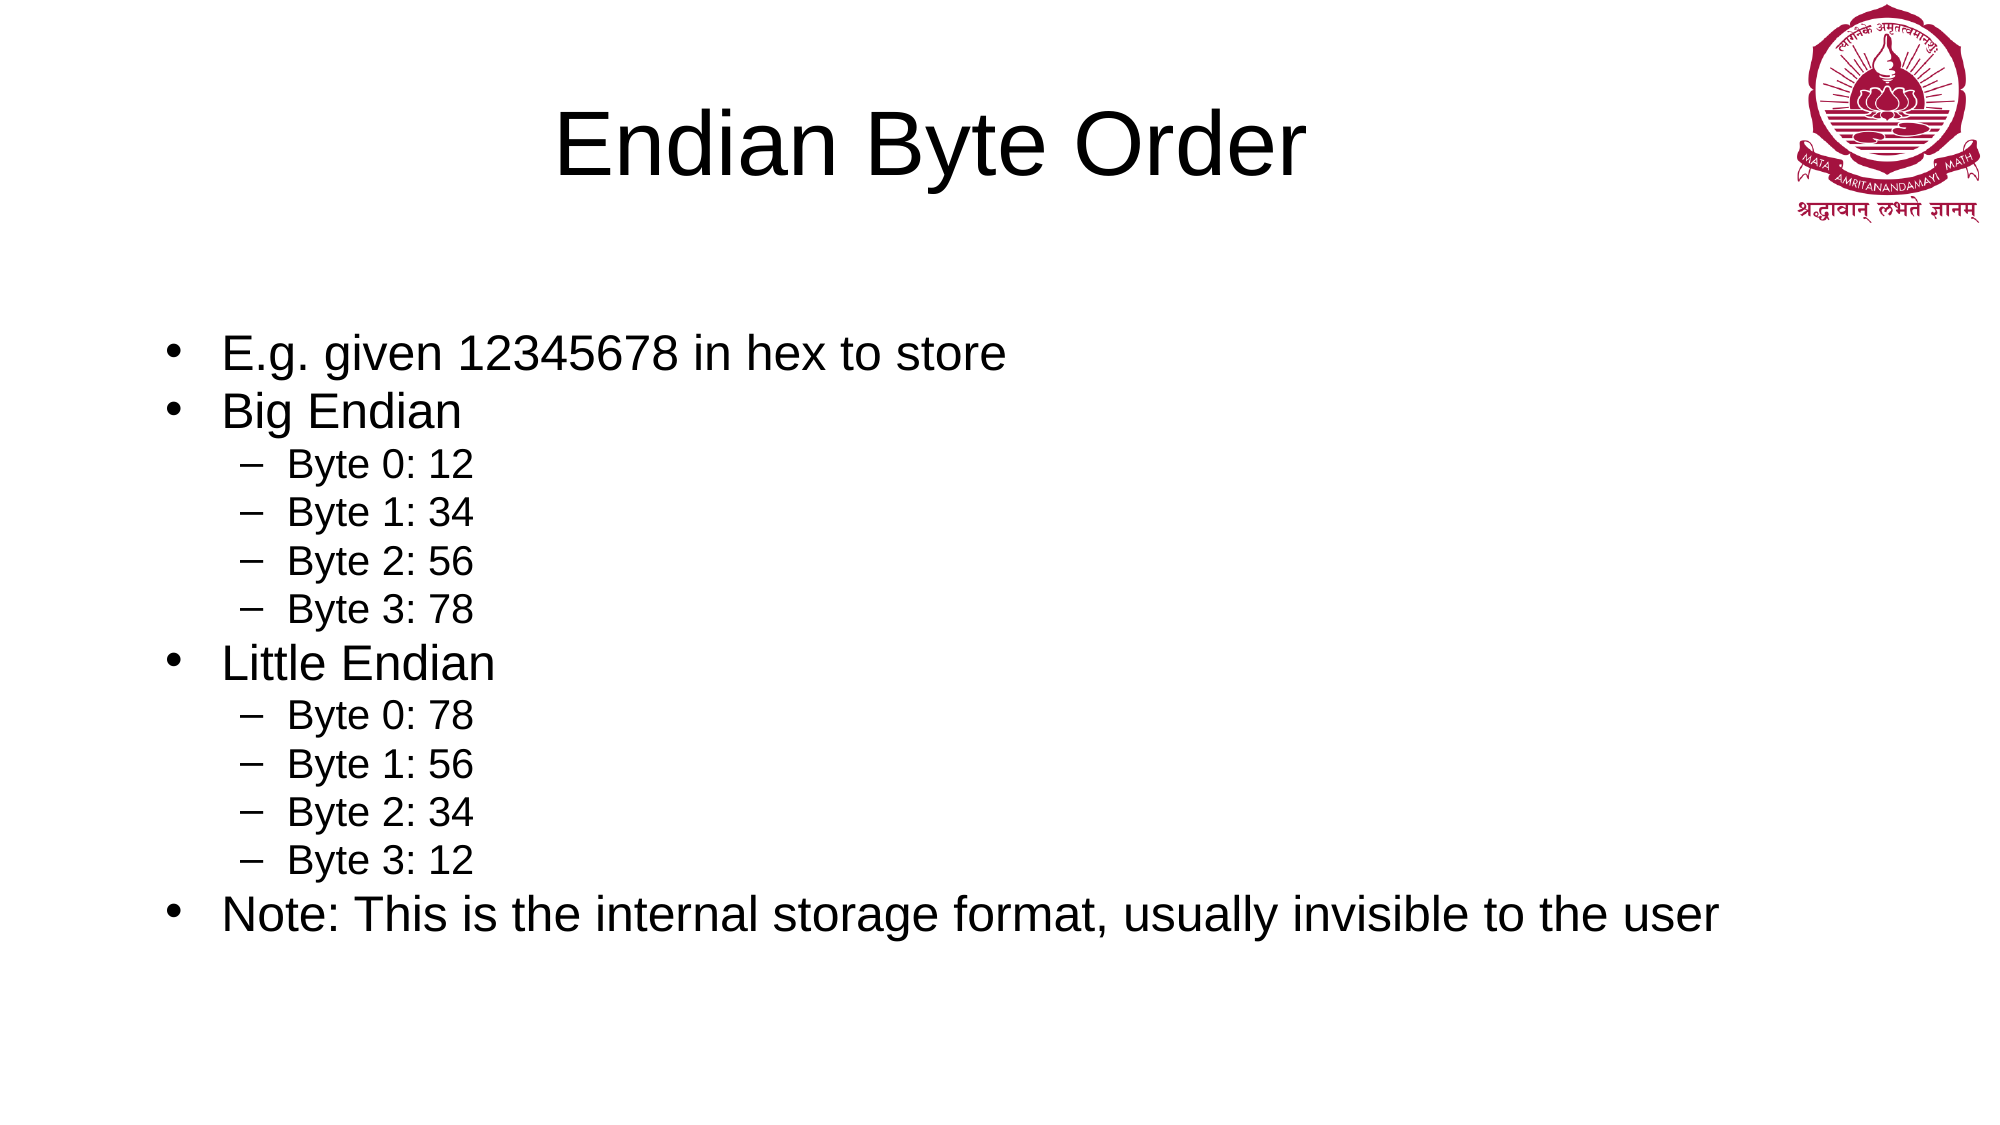

# Endian Byte Order
E.g. given 12345678 in hex to store
Big Endian
Byte 0: 12
Byte 1: 34
Byte 2: 56
Byte 3: 78
Little Endian
Byte 0: 78
Byte 1: 56
Byte 2: 34
Byte 3: 12
Note: This is the internal storage format, usually invisible to the user